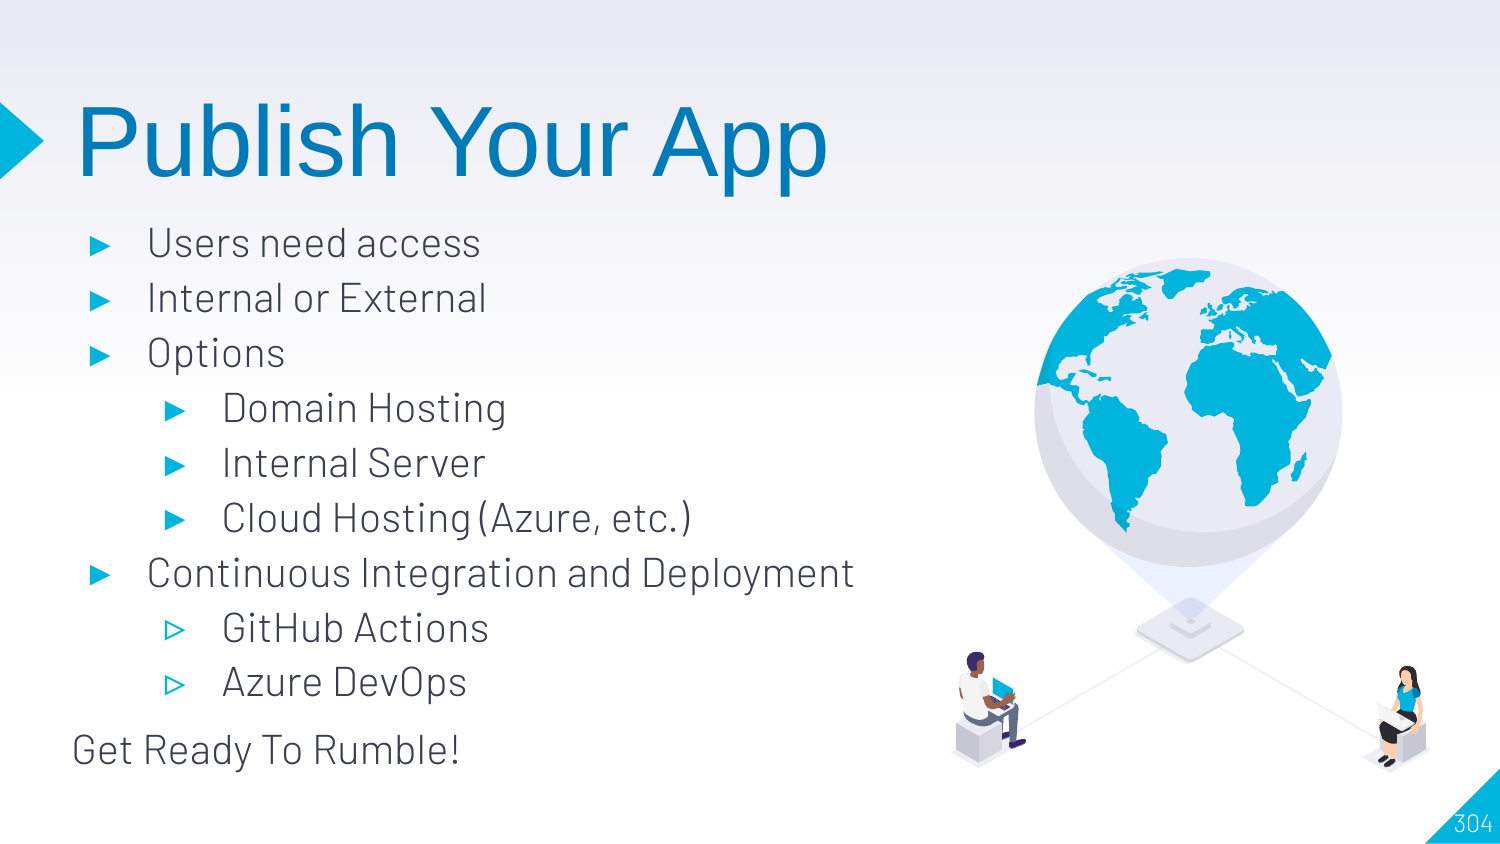

# Publish Your App
Users need access
Internal or External
Options
Domain Hosting
Internal Server
Cloud Hosting (Azure, etc.)
Continuous Integration and Deployment
GitHub Actions
Azure DevOps
Get Ready To Rumble!

304